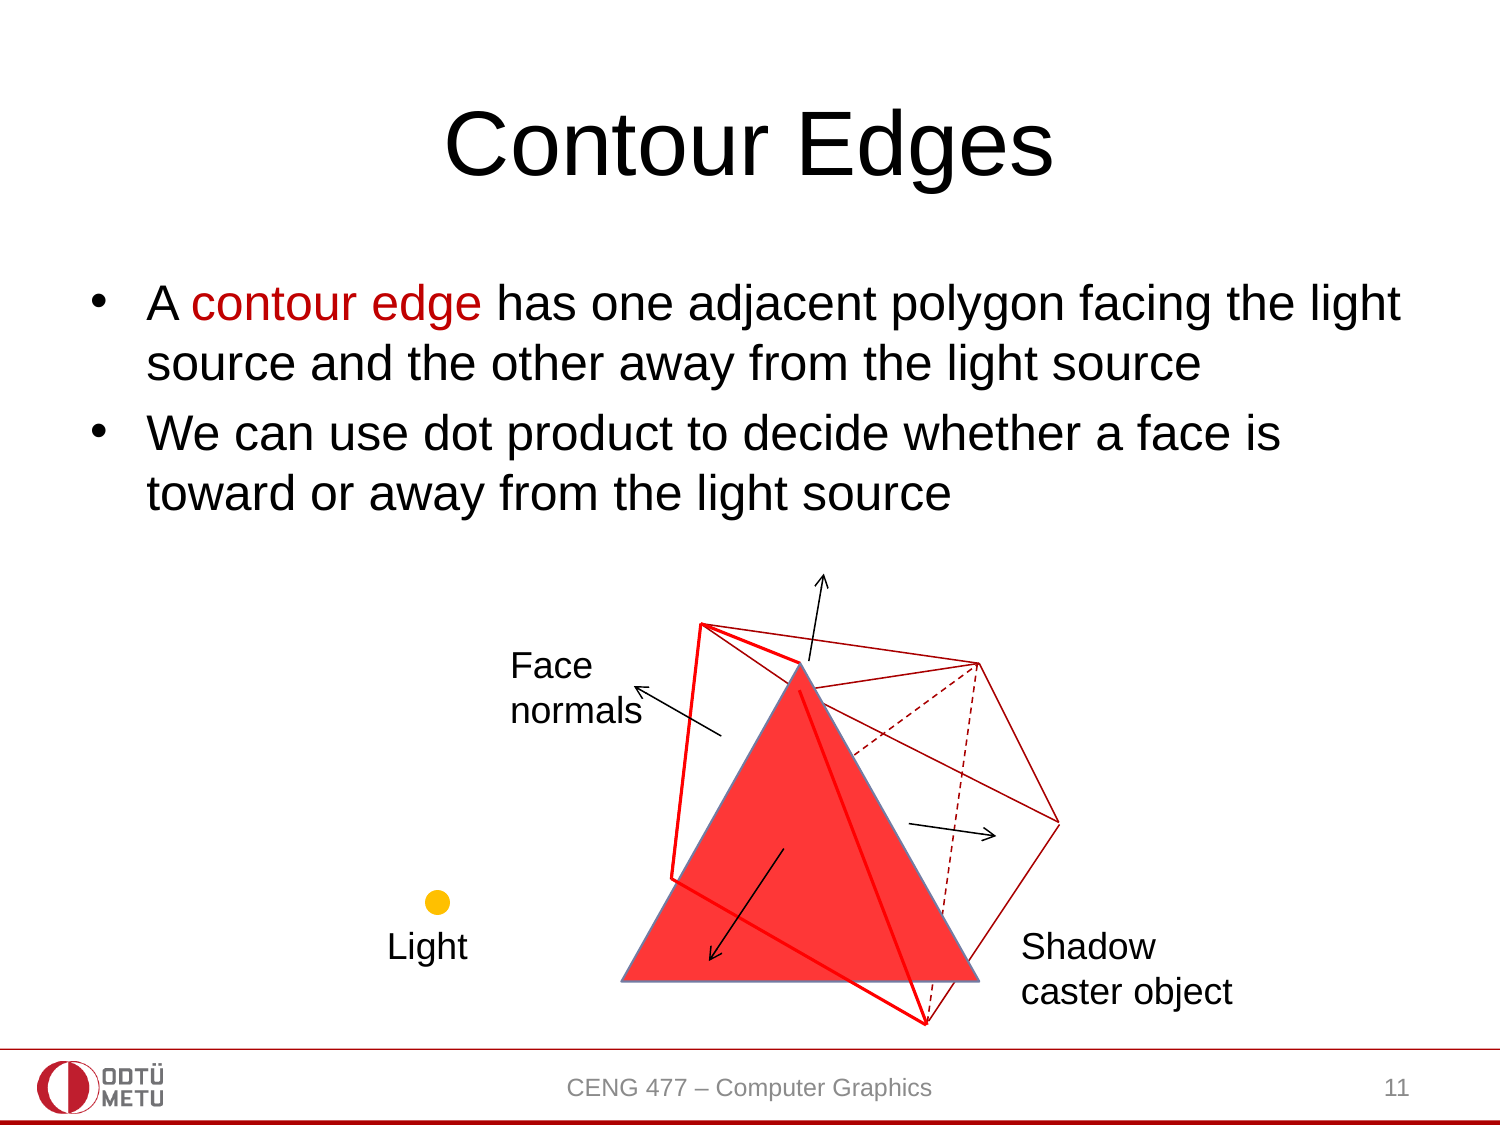

# Contour Edges
A contour edge has one adjacent polygon facing the light source and the other away from the light source
We can use dot product to decide whether a face is toward or away from the light source

Face
normals

Light
Shadow
caster object
CENG 477 – Computer Graphics
11